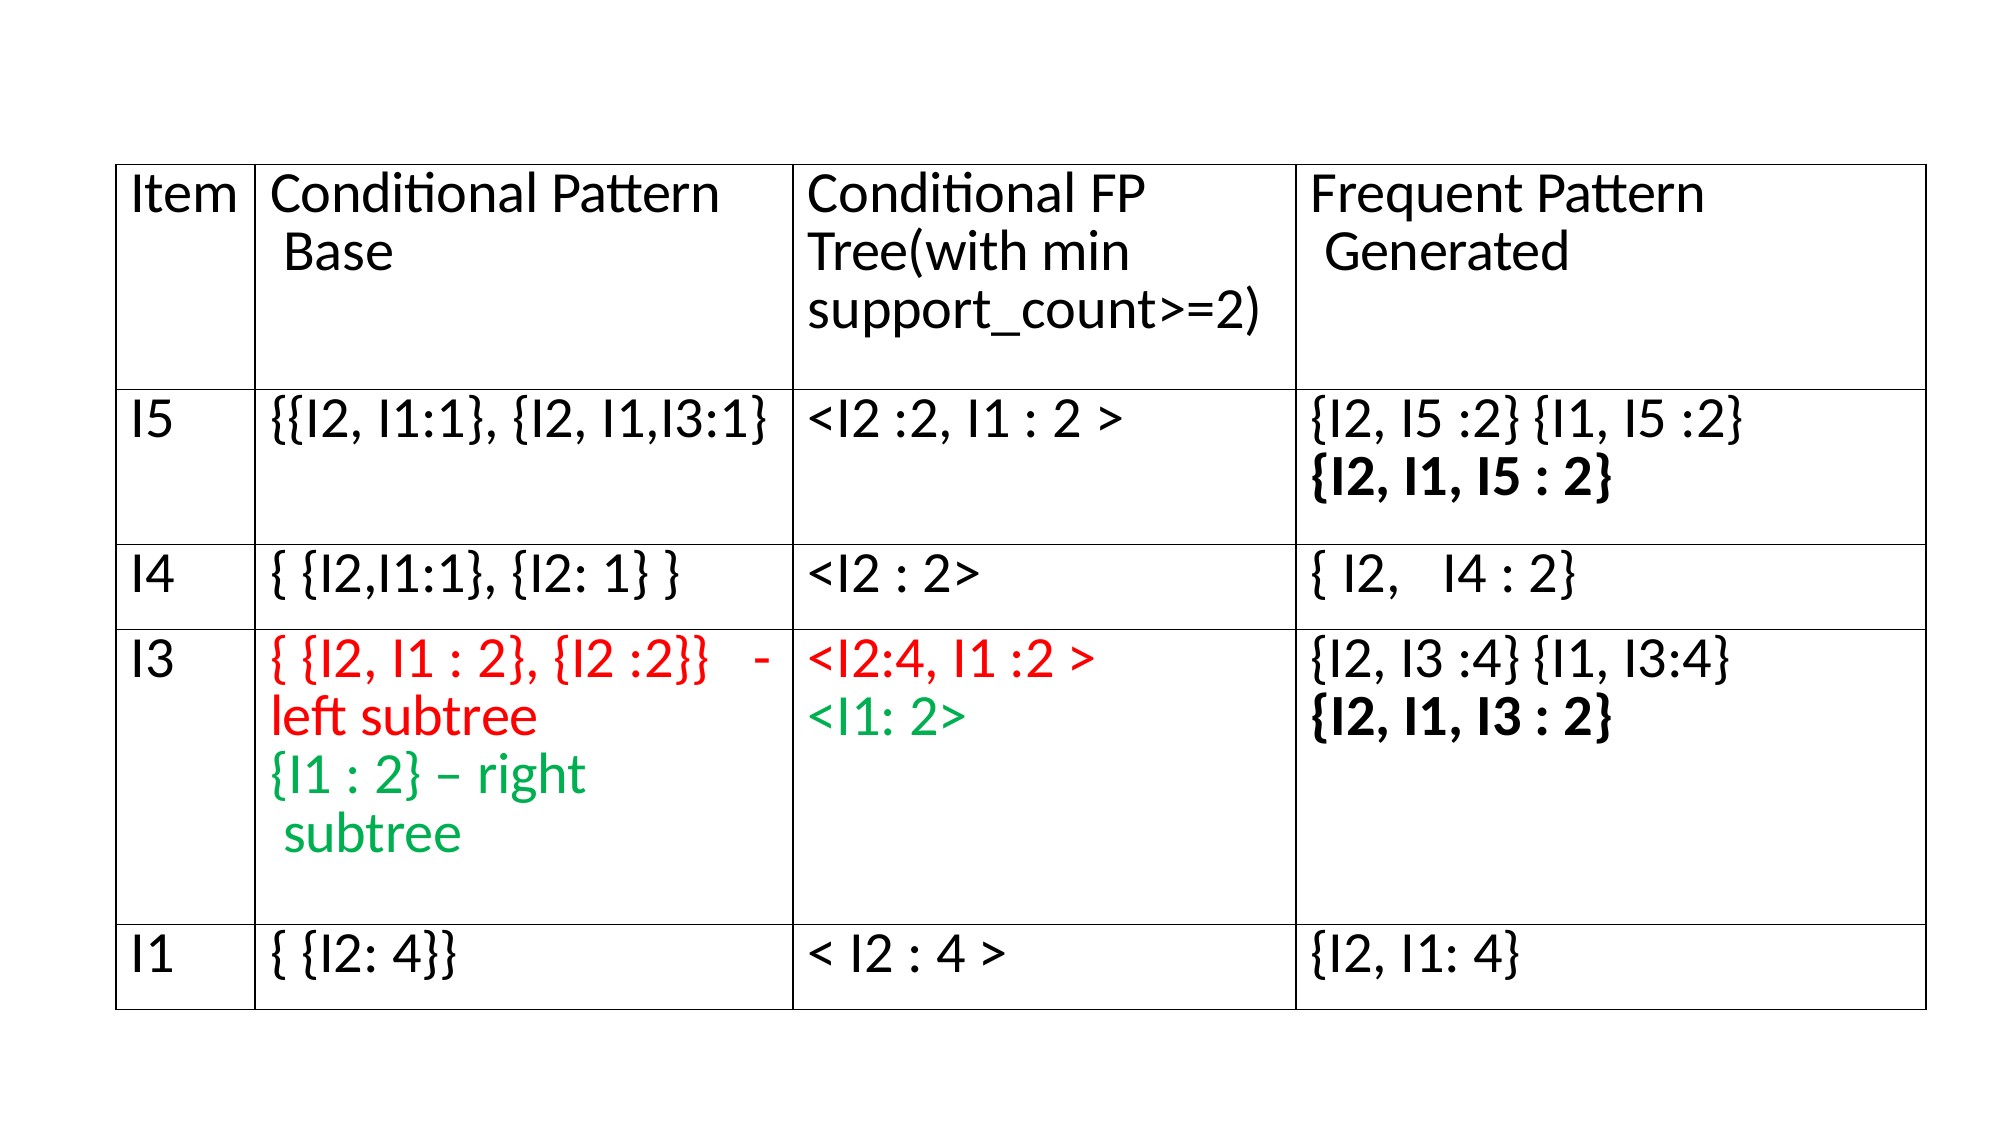

| Item | Conditional Pattern Base | Conditional FP Tree(with min support\_count>=2) | Frequent Pattern Generated |
| --- | --- | --- | --- |
| I5 | {{I2, I1:1}, {I2, I1,I3:1} | <I2 :2, I1 : 2 > | {I2, I5 :2} {I1, I5 :2} {I2, I1, I5 : 2} |
| I4 | { {I2,I1:1}, {I2: 1} } | <I2 : 2> | { I2, I4 : 2} |
| I3 | { {I2, I1 : 2}, {I2 :2}} - left subtree {I1 : 2} – right subtree | <I2:4, I1 :2 > <I1: 2> | {I2, I3 :4} {I1, I3:4} {I2, I1, I3 : 2} |
| I1 | { {I2: 4}} | < I2 : 4 > | {I2, I1: 4} |